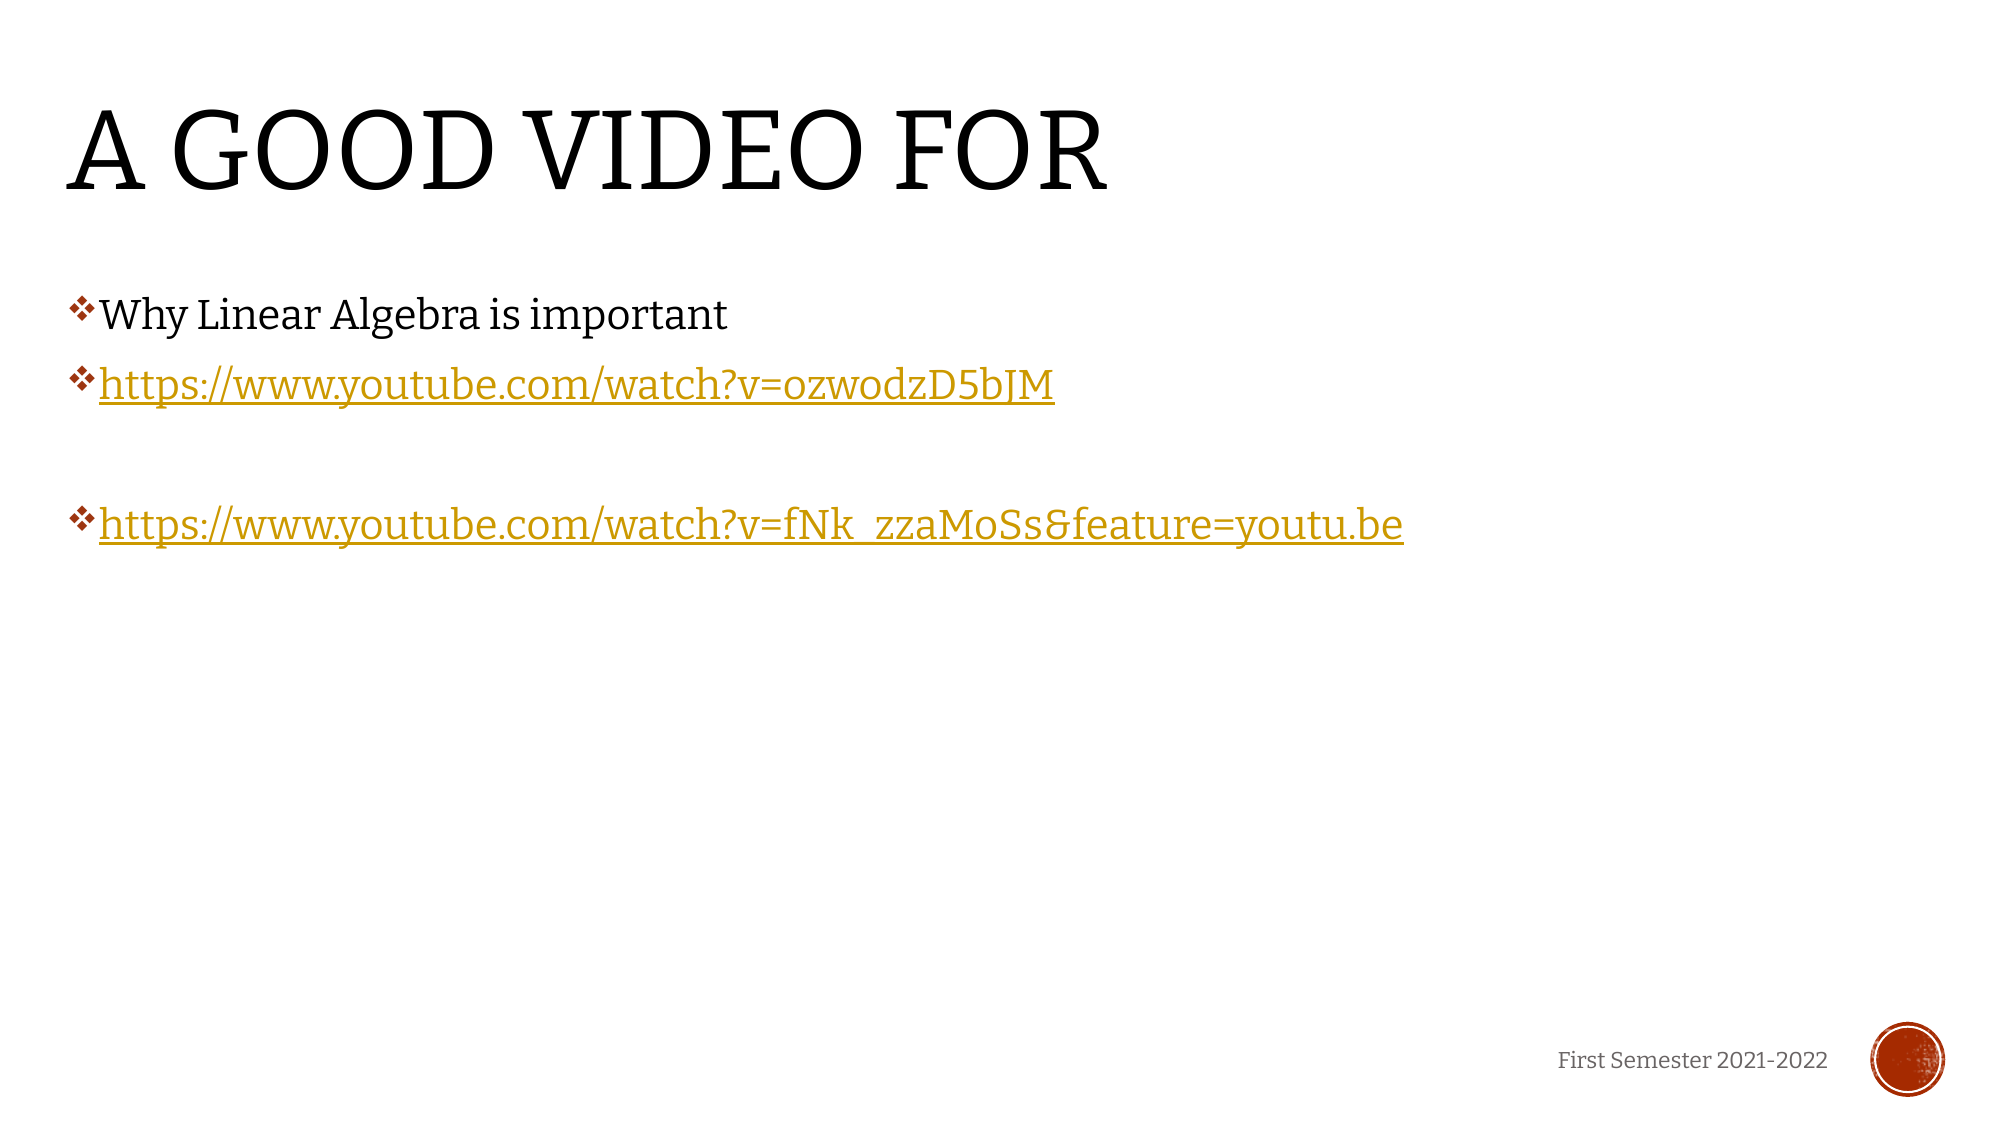

# A good video for
Why Linear Algebra is important
https://www.youtube.com/watch?v=ozwodzD5bJM

https://www.youtube.com/watch?v=fNk_zzaMoSs&feature=youtu.be

First Semester 2021-2022